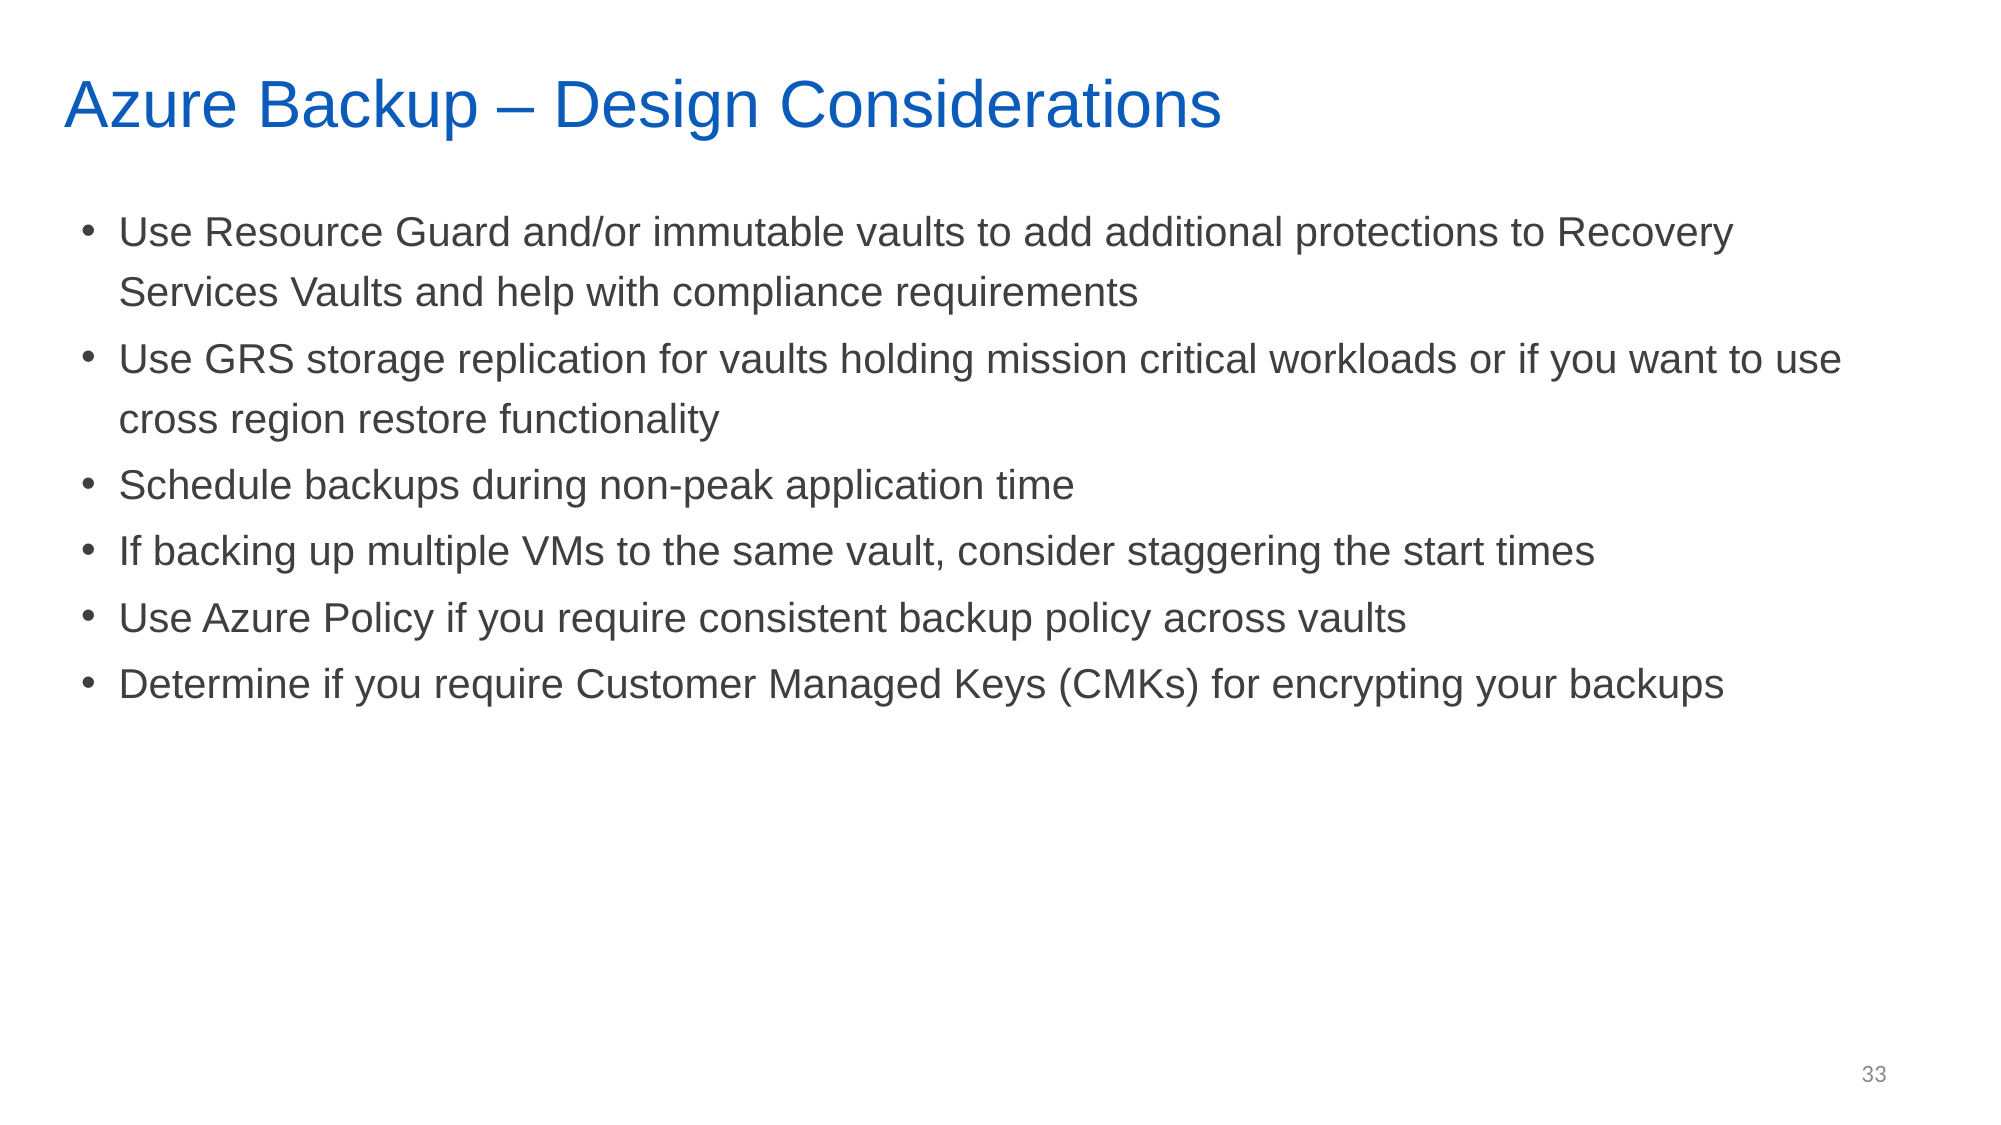

# Azure Backup – Design Considerations
Use Resource Guard and/or immutable vaults to add additional protections to Recovery Services Vaults and help with compliance requirements
Use GRS storage replication for vaults holding mission critical workloads or if you want to use cross region restore functionality
Schedule backups during non-peak application time
If backing up multiple VMs to the same vault, consider staggering the start times
Use Azure Policy if you require consistent backup policy across vaults
Determine if you require Customer Managed Keys (CMKs) for encrypting your backups

33